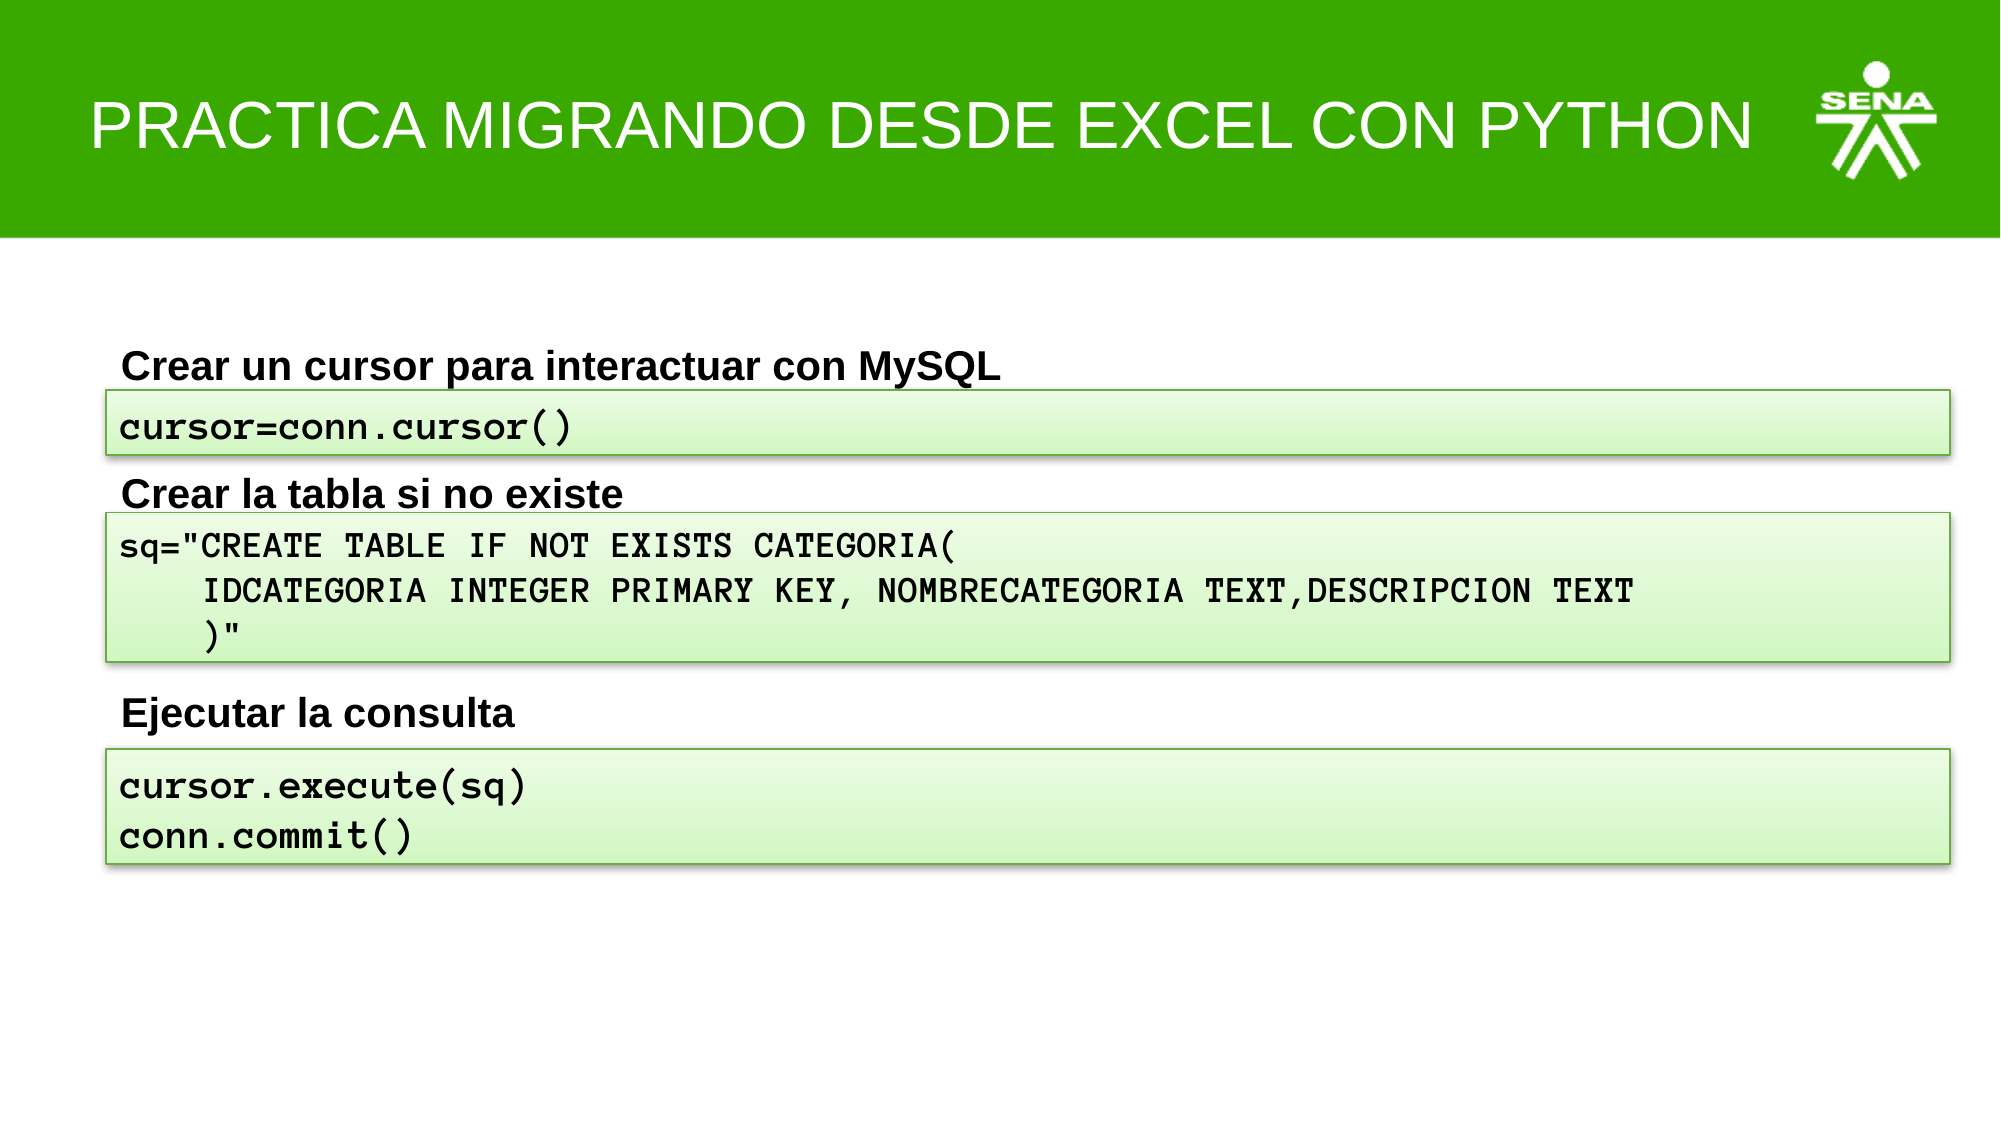

# PRACTICA MIGRANDO DESDE EXCEL CON PYTHON
Crear un cursor para interactuar con MySQL
cursor=conn.cursor()
Crear la tabla si no existe
sq="CREATE TABLE IF NOT EXISTS CATEGORIA(
    IDCATEGORIA INTEGER PRIMARY KEY, NOMBRECATEGORIA TEXT,DESCRIPCION TEXT
    )"
Ejecutar la consulta
cursor.execute(sq)
conn.commit()